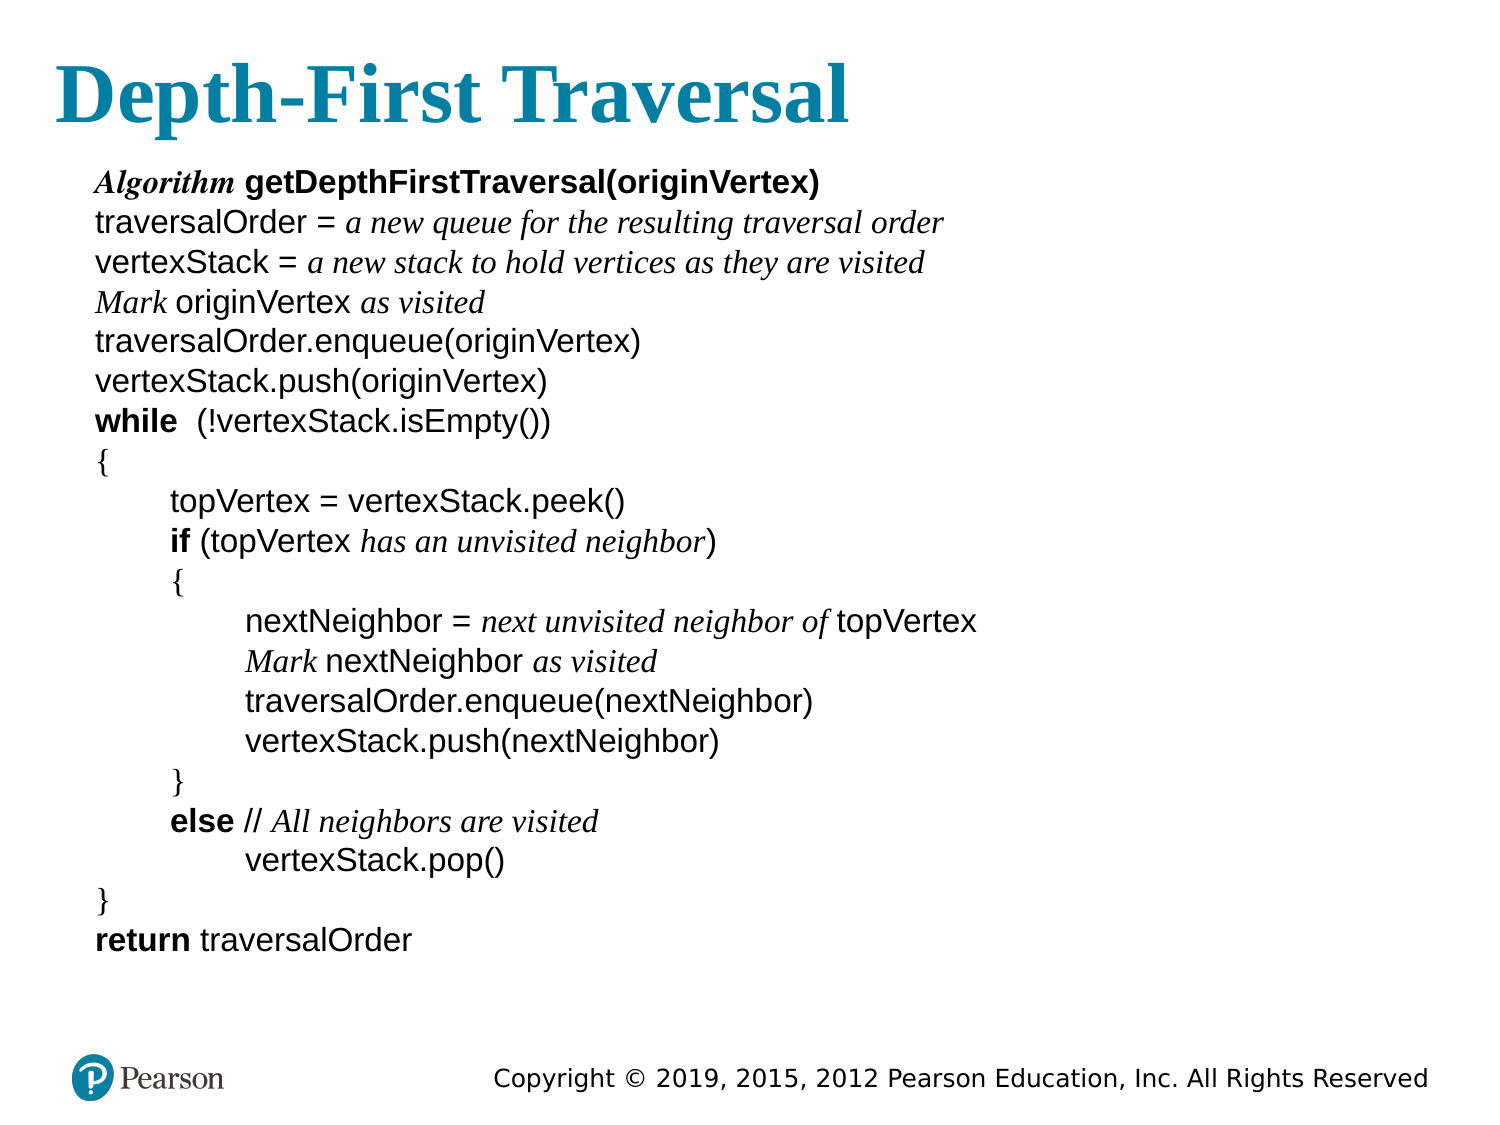

# Depth-First Traversal
Algorithm getDepthFirstTraversal(originVertex)
traversalOrder = a new queue for the resulting traversal order
vertexStack = a new stack to hold vertices as they are visited
Mark originVertex as visited
traversalOrder.enqueue(originVertex)
vertexStack.push(originVertex)
while  (!vertexStack.isEmpty())
{
topVertex = vertexStack.peek()
if (topVertex has an unvisited neighbor)
{
nextNeighbor = next unvisited neighbor of topVertex
Mark nextNeighbor as visited
traversalOrder.enqueue(nextNeighbor)
vertexStack.push(nextNeighbor)
}
else // All neighbors are visited
vertexStack.pop()
}
return traversalOrder